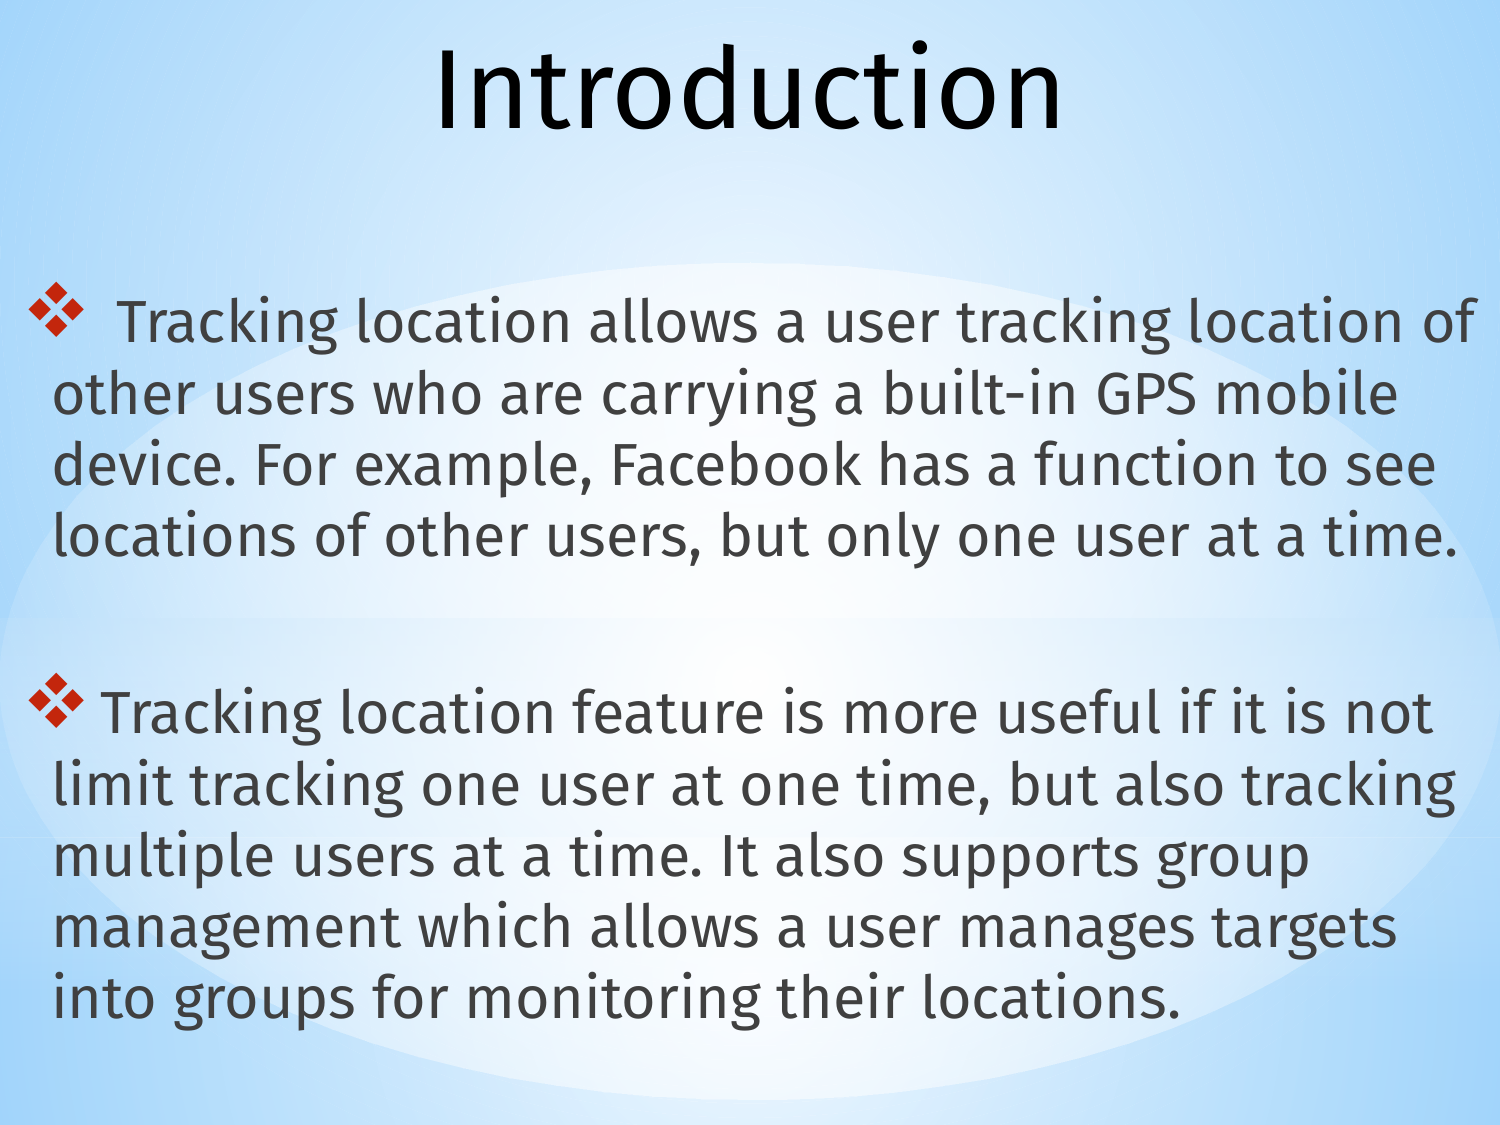

Introduction

  Tracking location allows a user tracking location of other users who are carrying a built-in GPS mobile device. For example, Facebook has a function to see locations of other users, but only one user at a time.

 Tracking location feature is more useful if it is not limit tracking one user at one time, but also tracking multiple users at a time. It also supports group management which allows a user manages targets into groups for monitoring their locations.